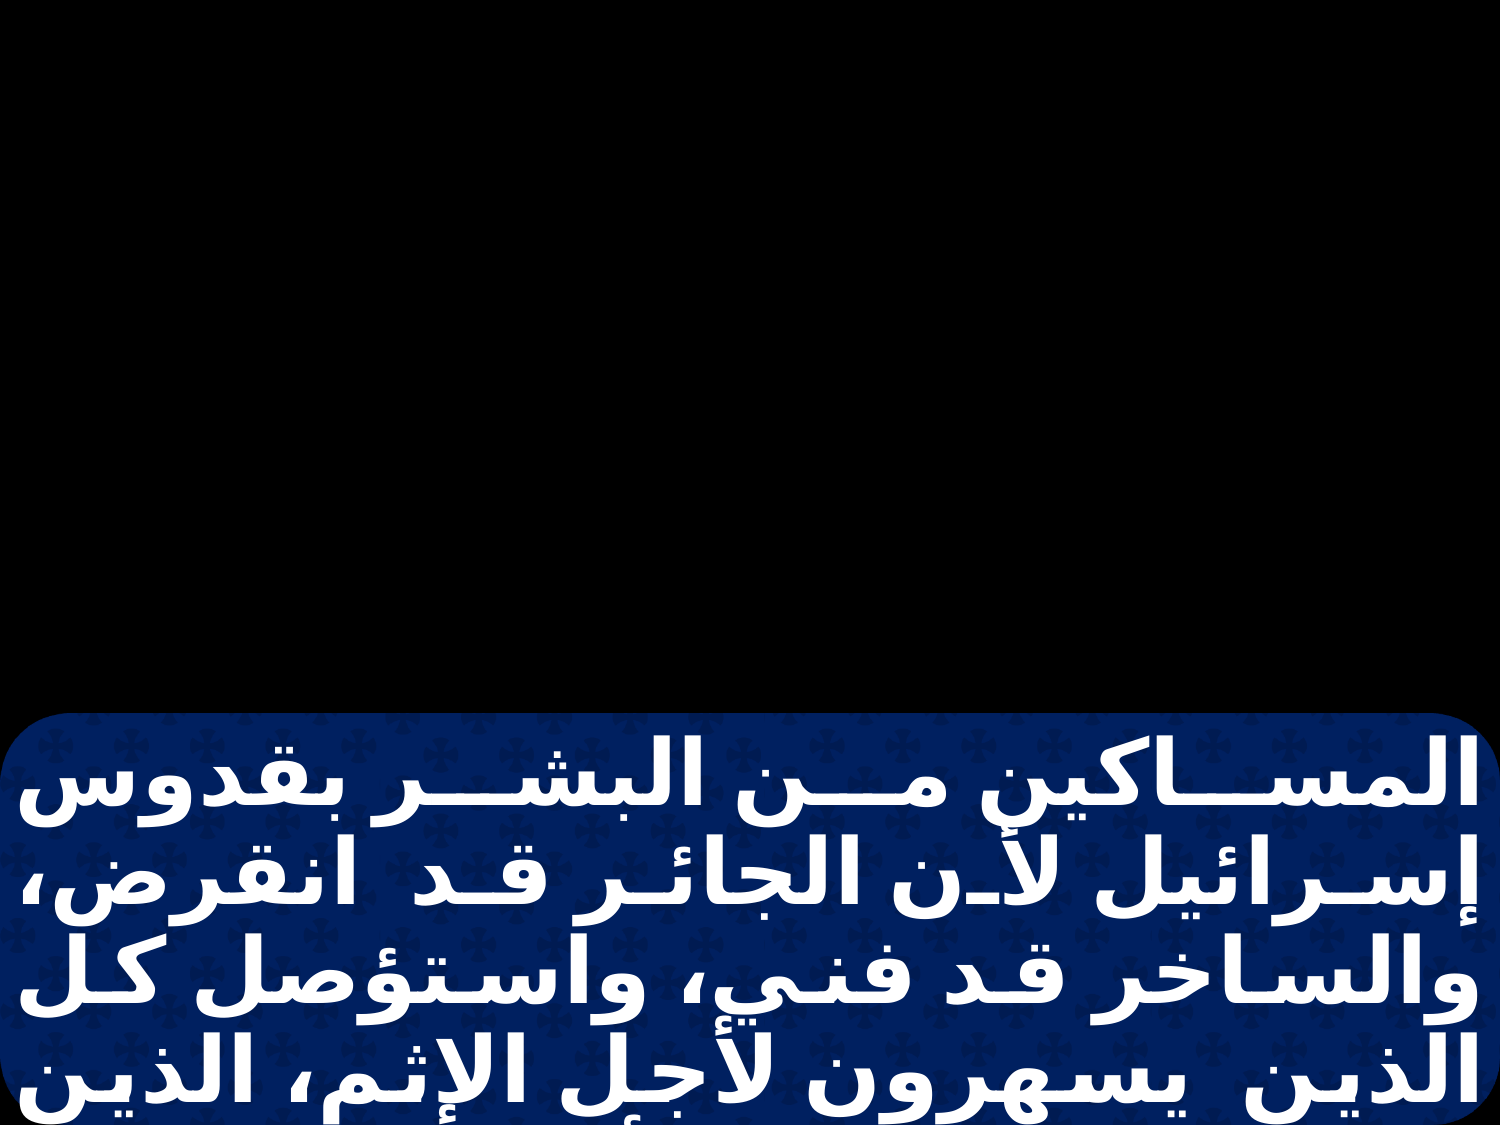

المساكين من البشر بقدوس إسرائيل لأن الجائر قد  انقرض، والساخر قد فني، واستؤصل كل الذين  يسهرون لأجل الإثم، الذين يؤثمون الإنسان لأجل  كلمة، وينصبون الفخ لمن يفحمهم لدى الباب،